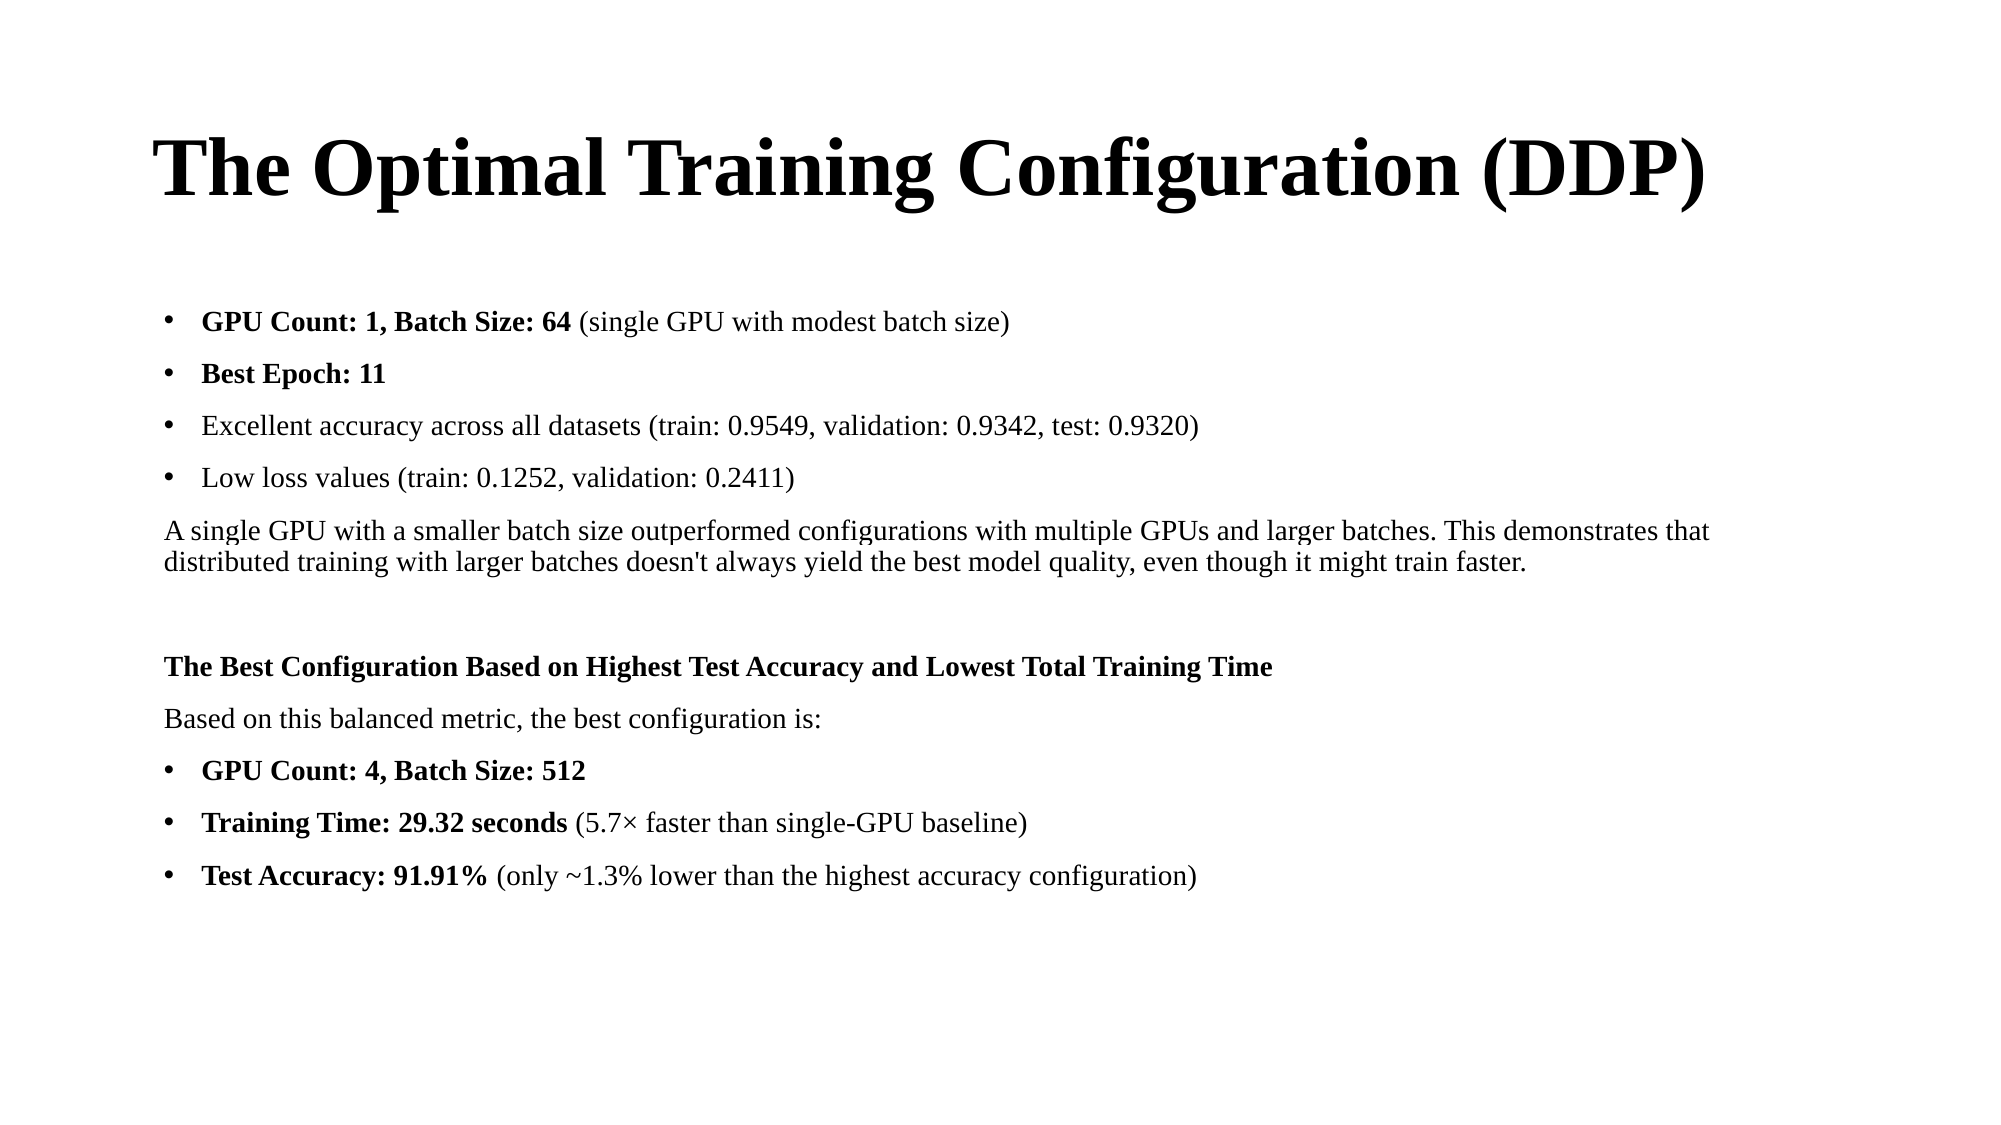

# The Optimal Training Configuration (DDP)
GPU Count: 1, Batch Size: 64 (single GPU with modest batch size)
Best Epoch: 11
Excellent accuracy across all datasets (train: 0.9549, validation: 0.9342, test: 0.9320)
Low loss values (train: 0.1252, validation: 0.2411)
A single GPU with a smaller batch size outperformed configurations with multiple GPUs and larger batches. This demonstrates that distributed training with larger batches doesn't always yield the best model quality, even though it might train faster.

The Best Configuration Based on Highest Test Accuracy and Lowest Total Training Time
Based on this balanced metric, the best configuration is:
GPU Count: 4, Batch Size: 512
Training Time: 29.32 seconds (5.7× faster than single-GPU baseline)
Test Accuracy: 91.91% (only ~1.3% lower than the highest accuracy configuration)